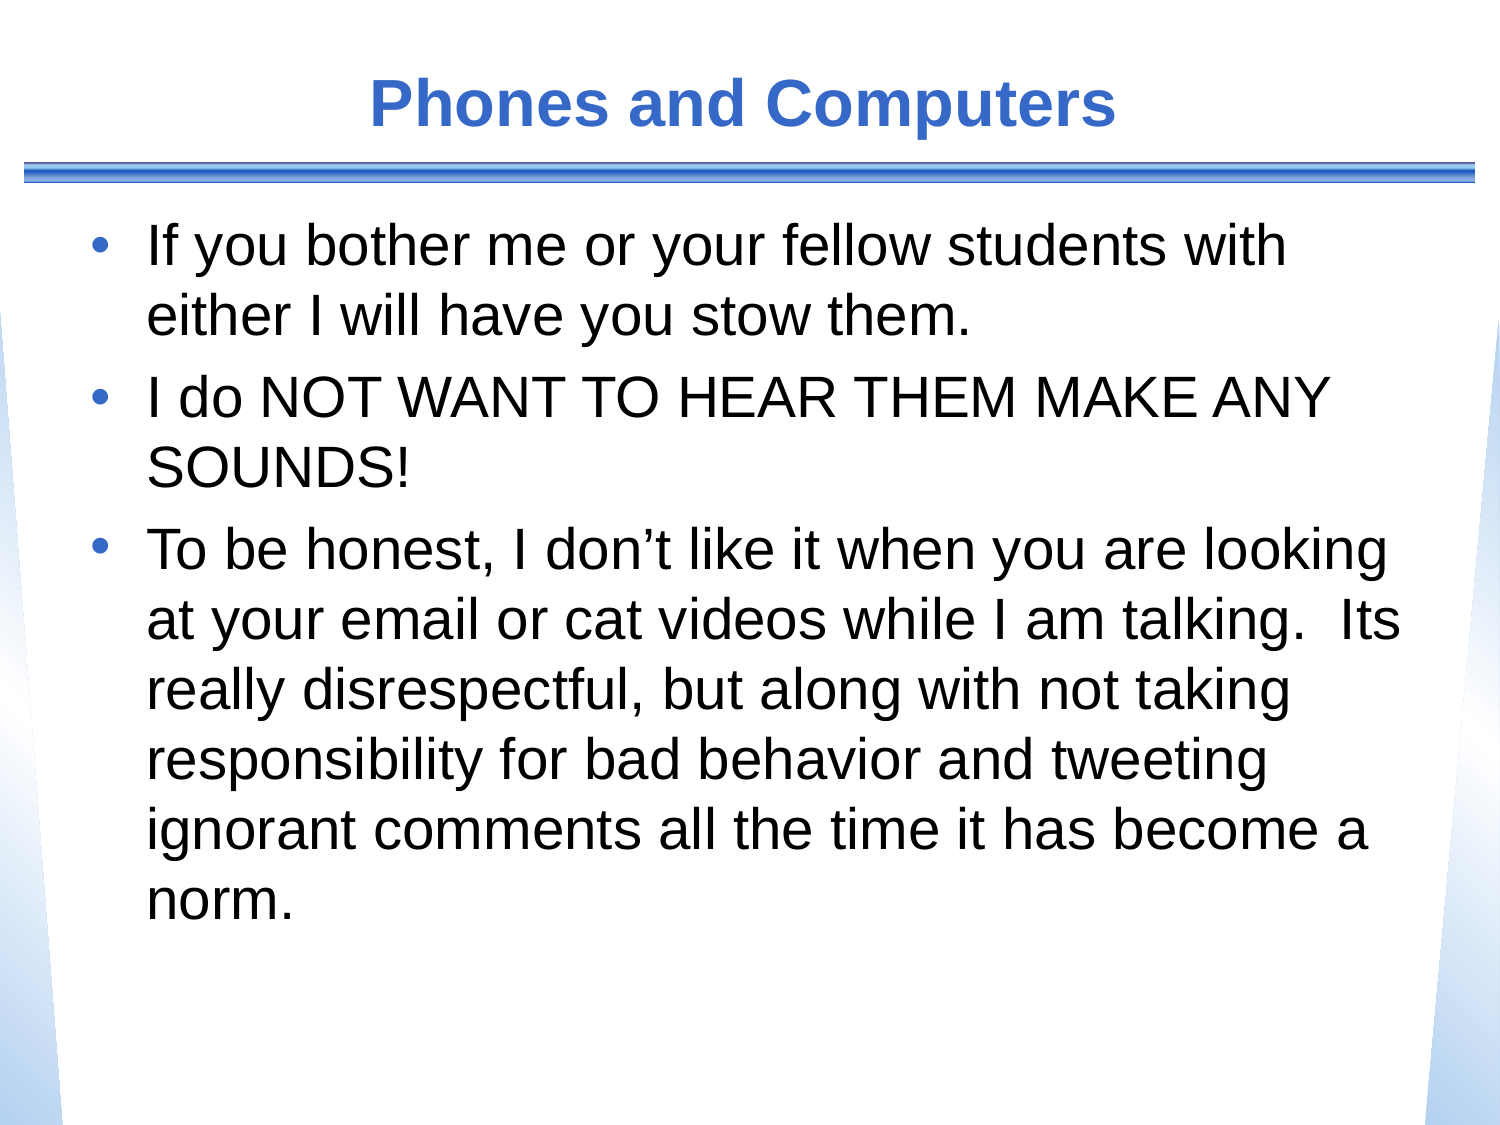

# Phones and Computers
If you bother me or your fellow students with either I will have you stow them.
I do NOT WANT TO HEAR THEM MAKE ANY SOUNDS!
To be honest, I don’t like it when you are looking at your email or cat videos while I am talking.  Its really disrespectful, but along with not taking responsibility for bad behavior and tweeting ignorant comments all the time it has become a norm.